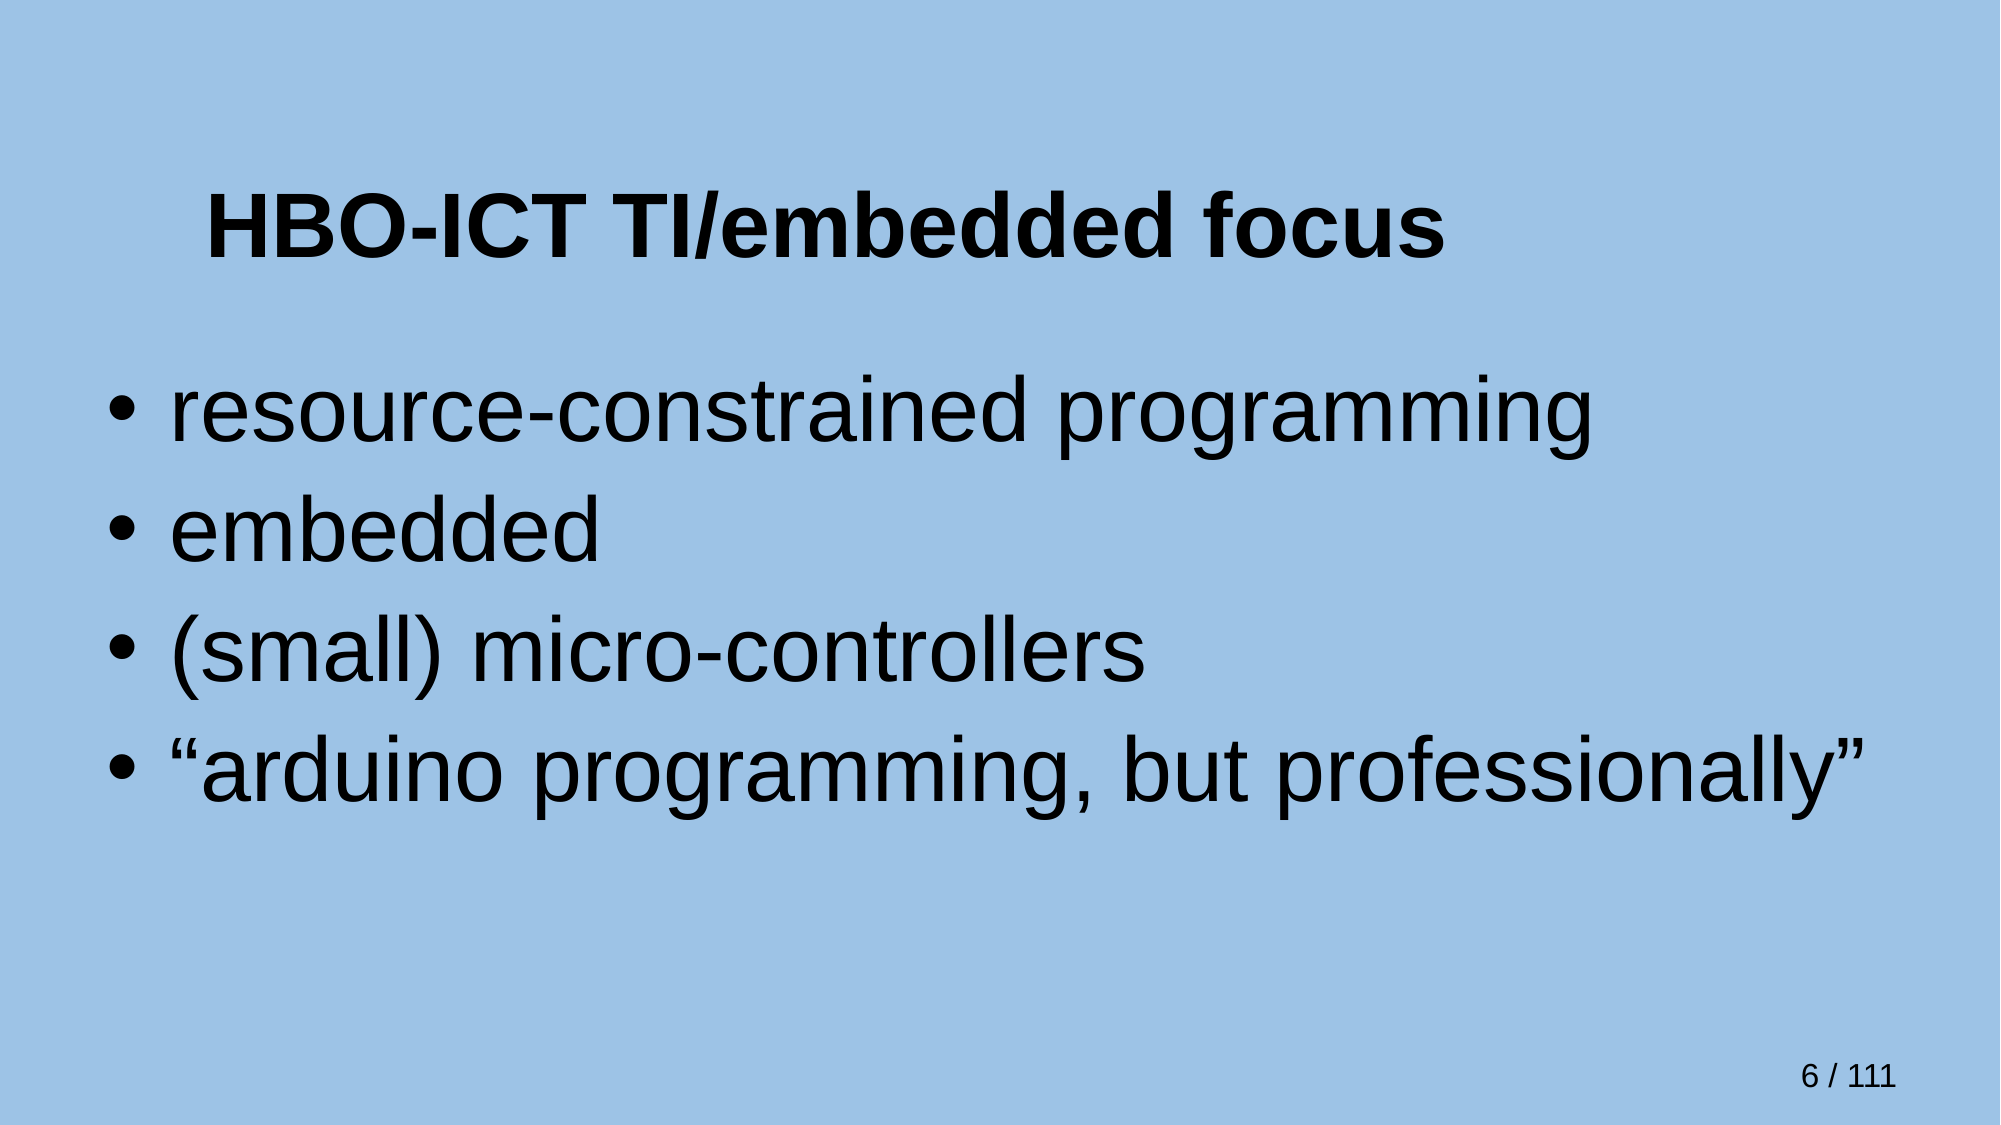

# HBO-ICT TI/embedded focus
 resource-constrained programming
 embedded
 (small) micro-controllers
 “arduino programming, but professionally”